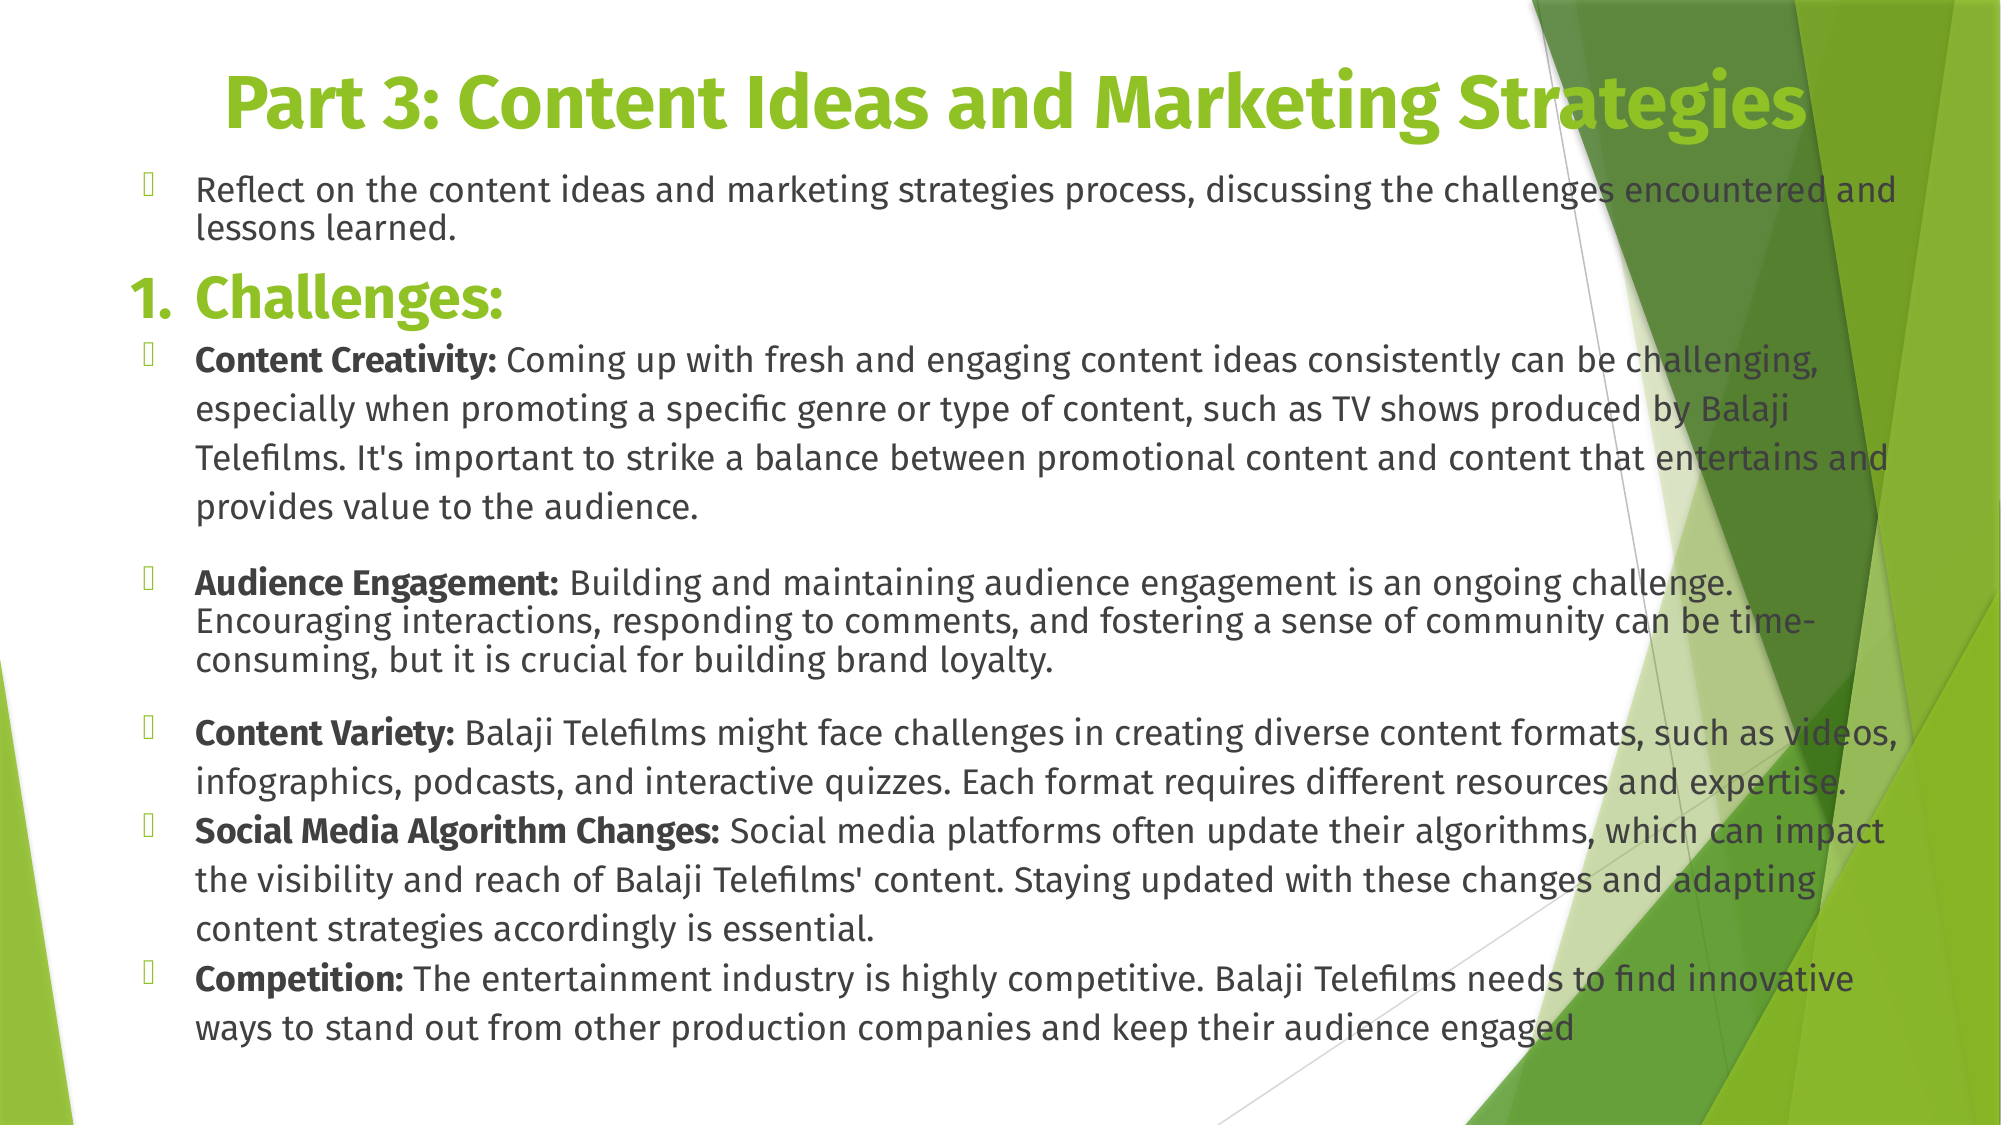

# Part 3: Content Ideas and Marketing Strategies
Reflect on the content ideas and marketing strategies process, discussing the challenges encountered and lessons learned.
Challenges:
Content Creativity: Coming up with fresh and engaging content ideas consistently can be challenging, especially when promoting a specific genre or type of content, such as TV shows produced by Balaji Telefilms. It's important to strike a balance between promotional content and content that entertains and provides value to the audience.

Audience Engagement: Building and maintaining audience engagement is an ongoing challenge. Encouraging interactions, responding to comments, and fostering a sense of community can be time-consuming, but it is crucial for building brand loyalty.
Content Variety: Balaji Telefilms might face challenges in creating diverse content formats, such as videos, infographics, podcasts, and interactive quizzes. Each format requires different resources and expertise.
Social Media Algorithm Changes: Social media platforms often update their algorithms, which can impact the visibility and reach of Balaji Telefilms' content. Staying updated with these changes and adapting content strategies accordingly is essential.
Competition: The entertainment industry is highly competitive. Balaji Telefilms needs to find innovative ways to stand out from other production companies and keep their audience engaged